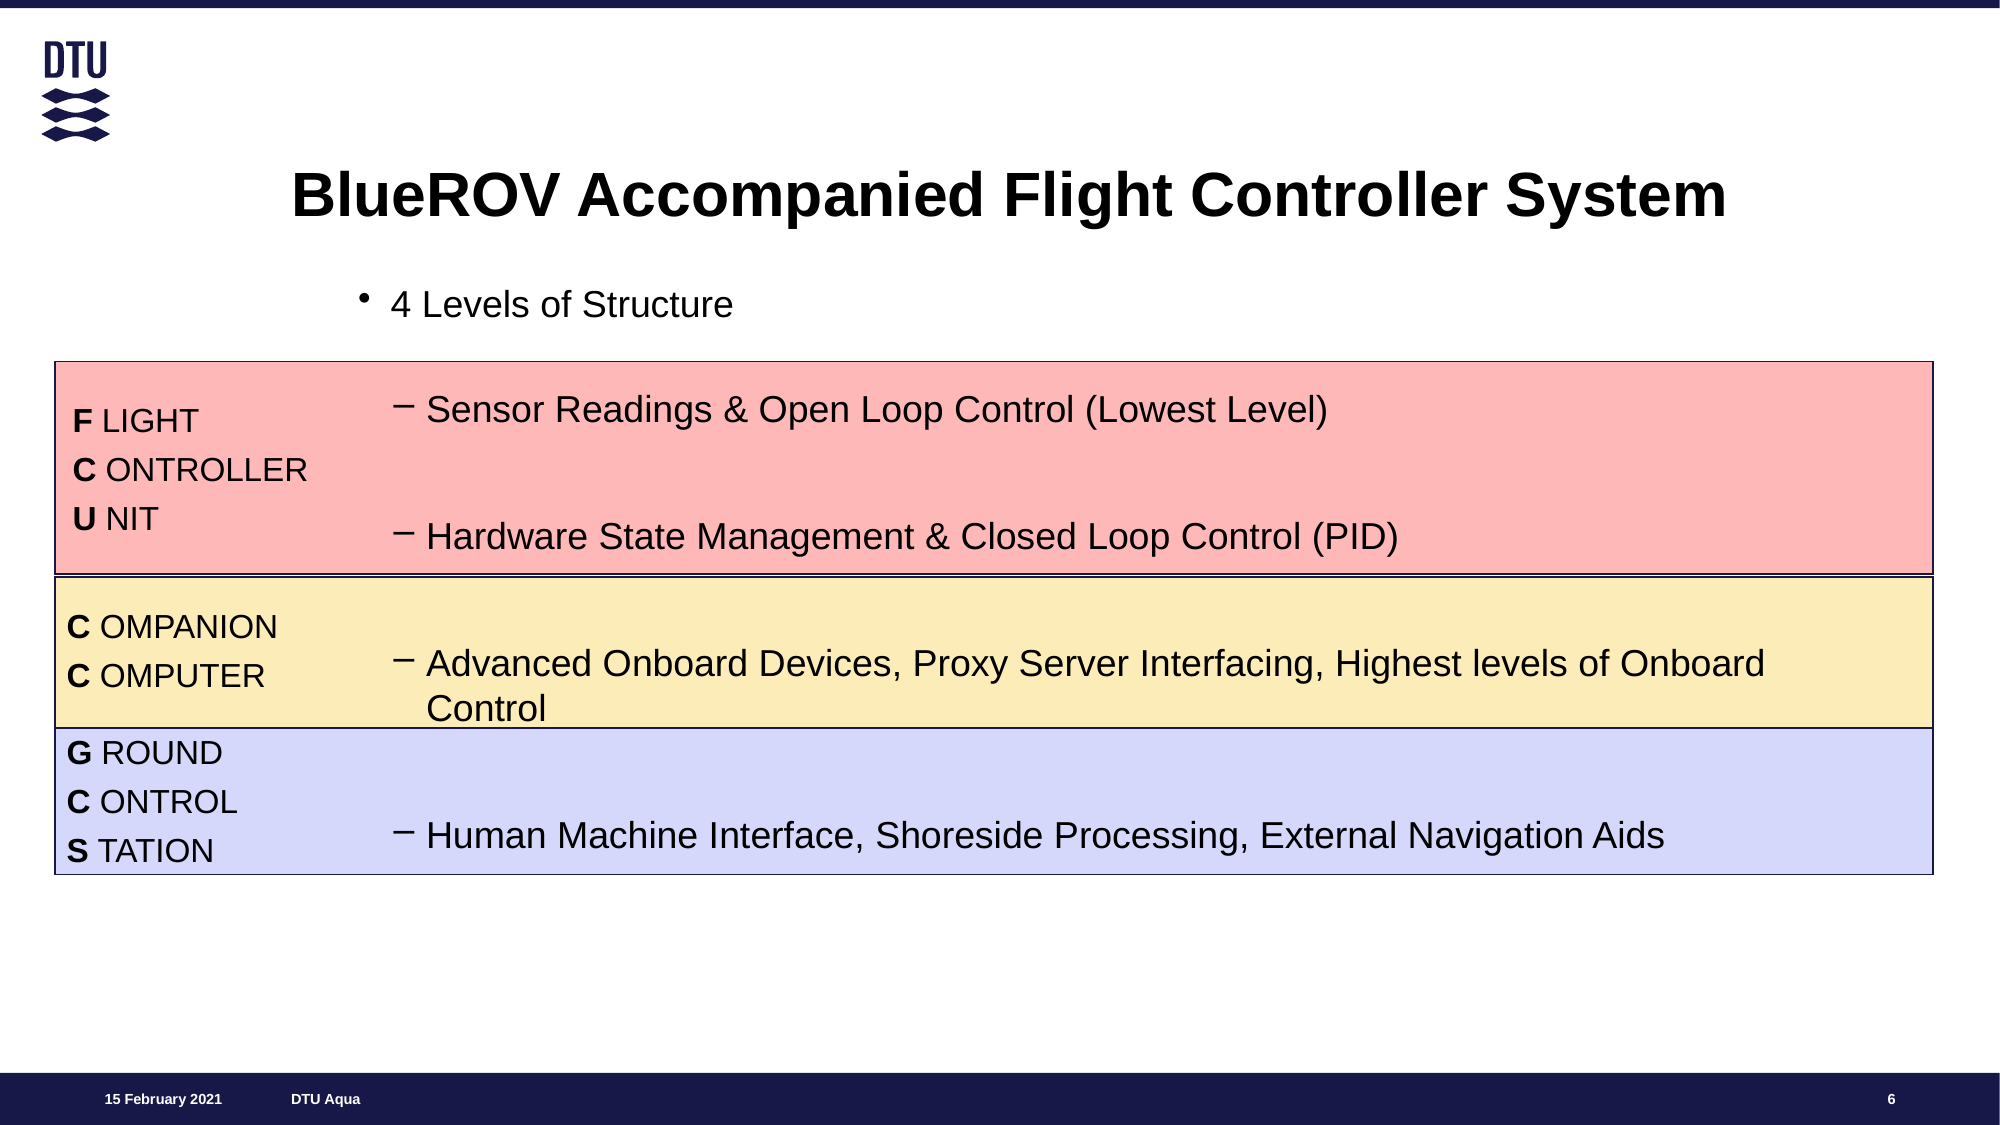

# BlueROV Accompanied Flight Controller System
4 Levels of Structure

Sensor Readings & Open Loop Control (Lowest Level)

Hardware State Management & Closed Loop Control (PID)

Advanced Onboard Devices, Proxy Server Interfacing, Highest levels of Onboard Control

Human Machine Interface, Shoreside Processing, External Navigation Aids

F LIGHT
C ONTROLLER
U NIT

C OMPANION
C OMPUTER

G ROUND
C ONTROL
S TATION
6